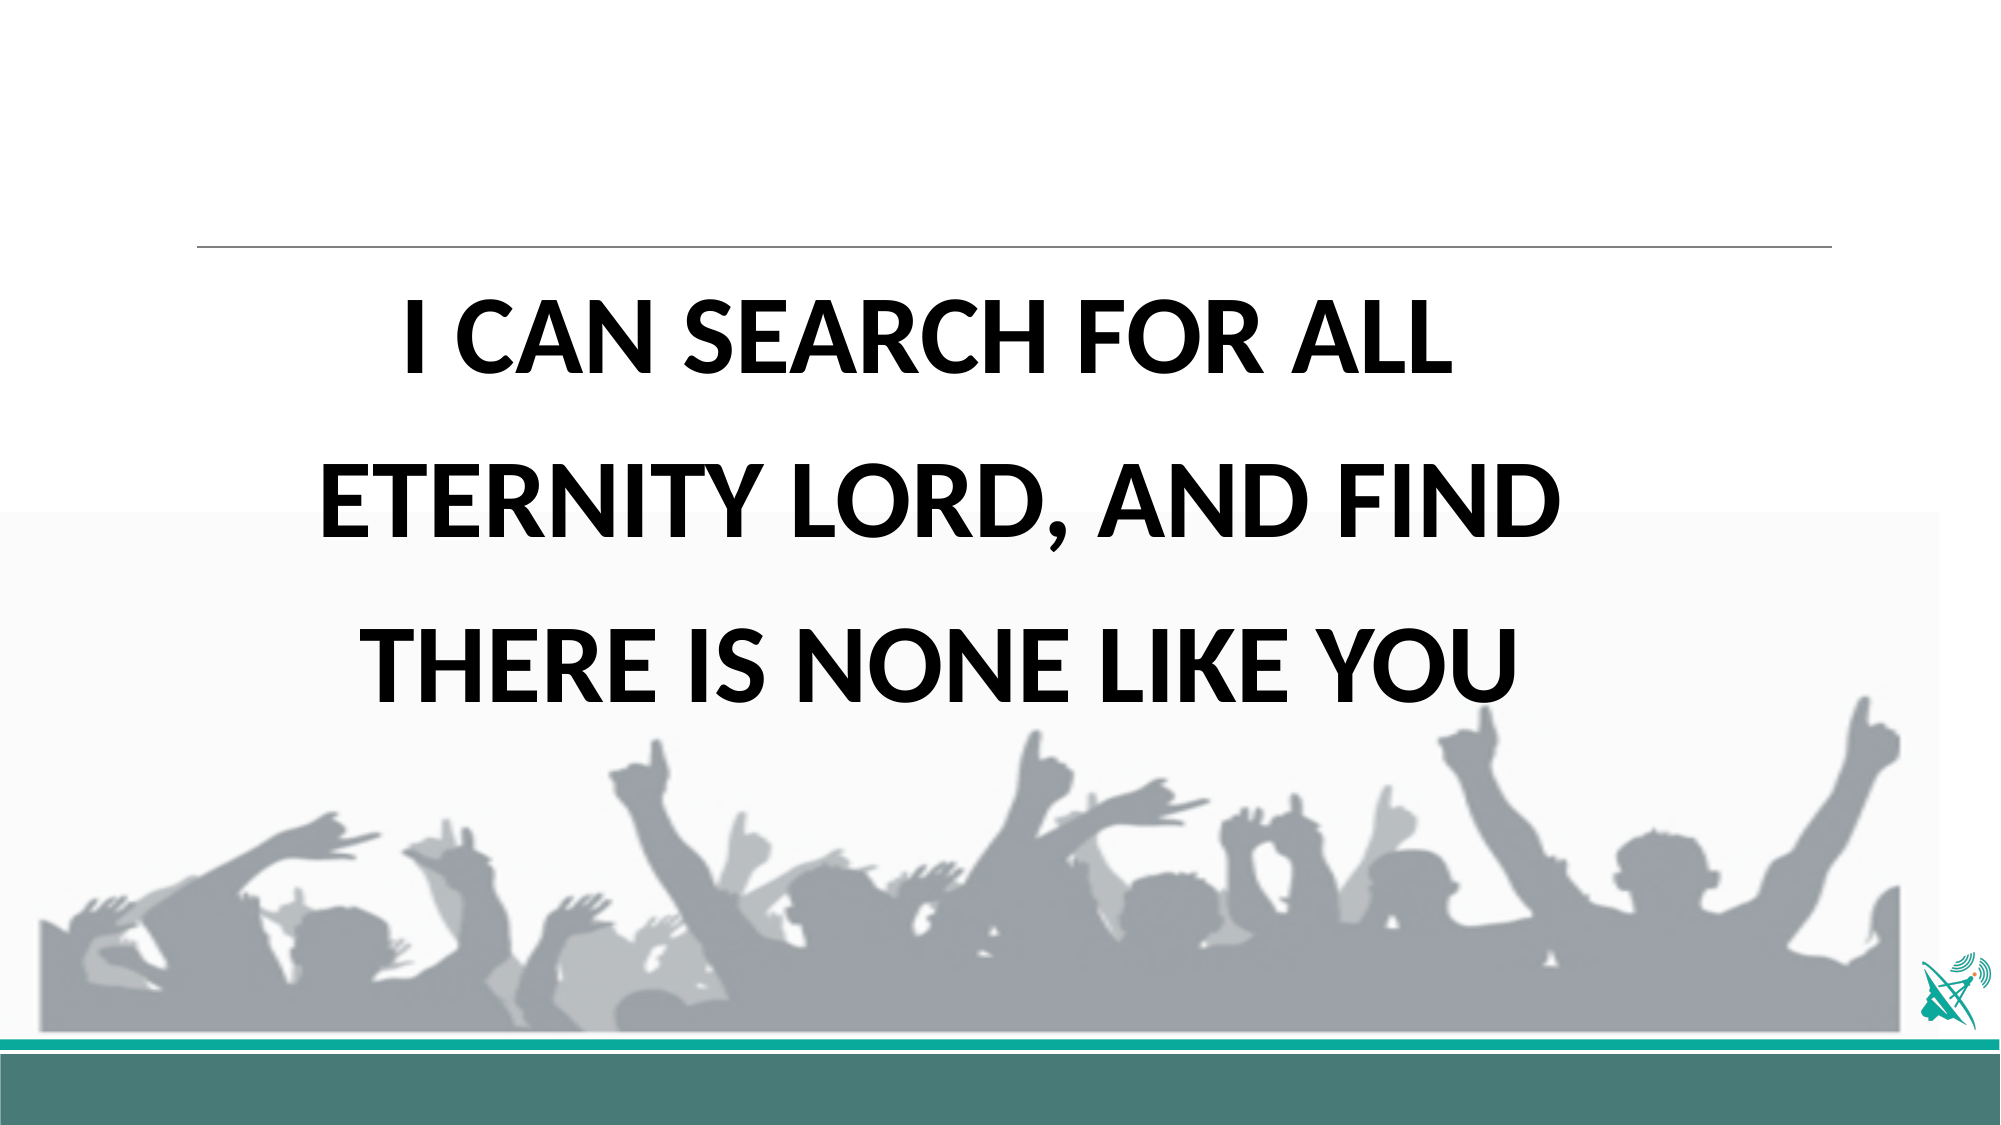

I CAN SEARCH FOR ALL
ETERNITY LORD, AND FIND
THERE IS NONE LIKE YOU